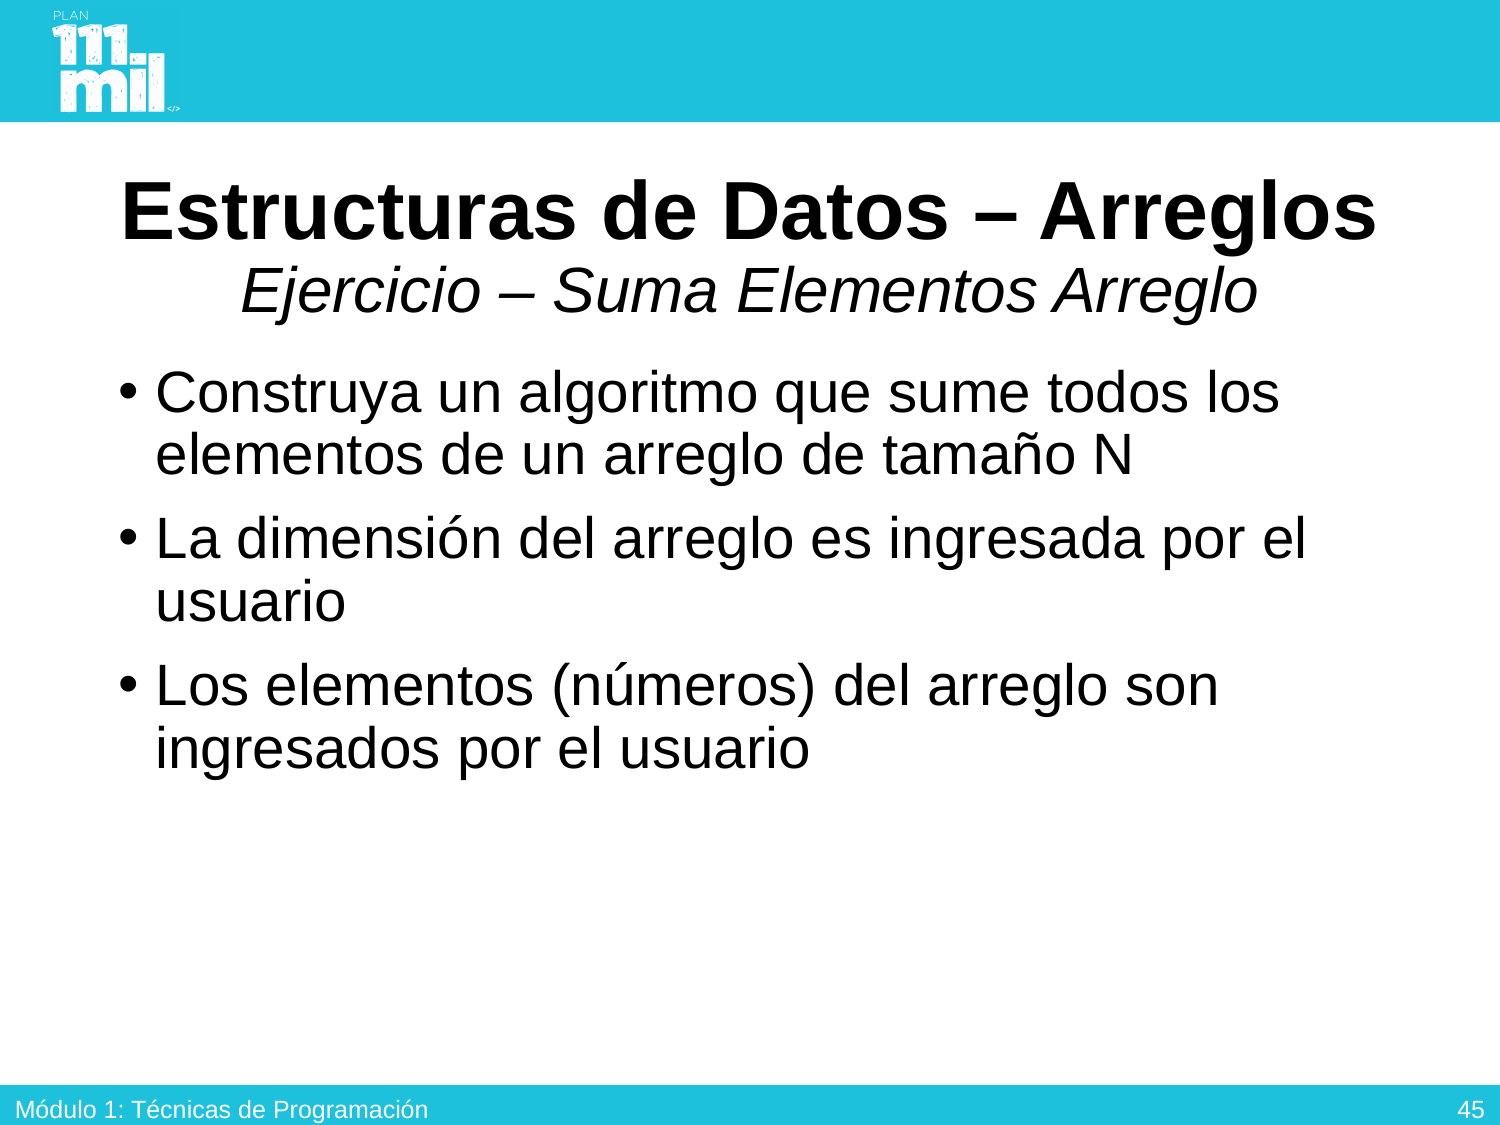

# Estructuras de Datos – Arreglos Ejercicio – Suma Elementos Arreglo
Construya un algoritmo que sume todos los elementos de un arreglo de tamaño N
La dimensión del arreglo es ingresada por el usuario
Los elementos (números) del arreglo son ingresados por el usuario

45
Módulo 1: Técnicas de Programación